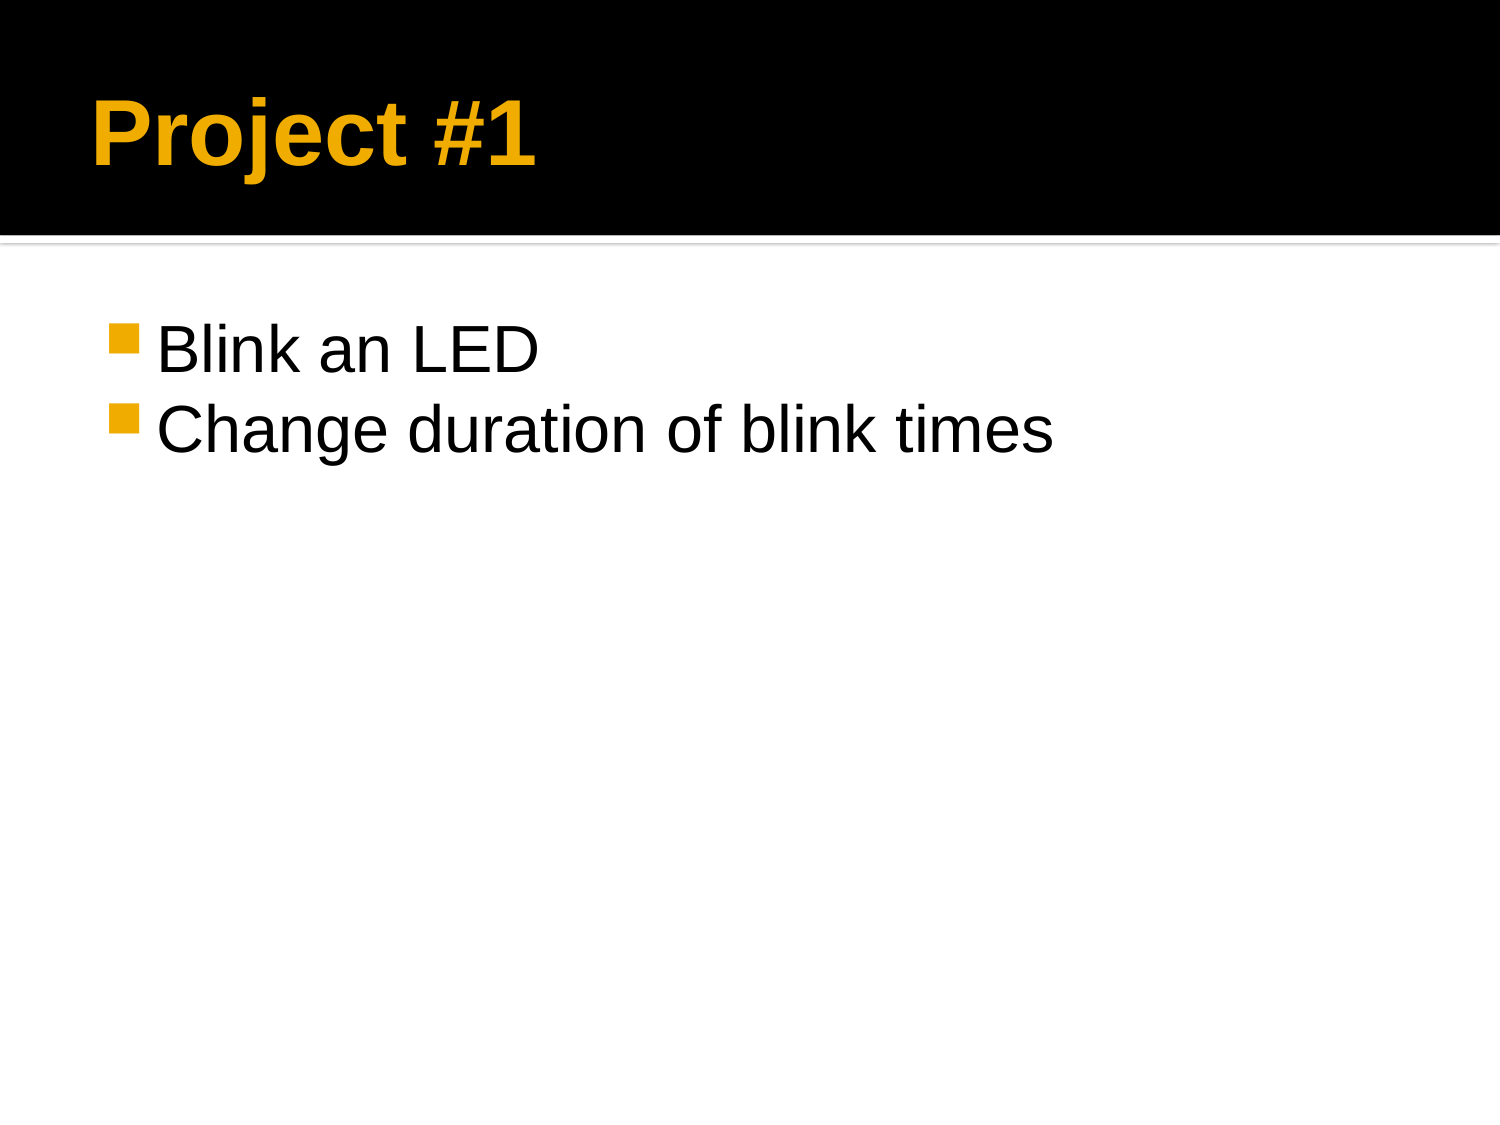

# Project #1
Blink an LED
Change duration of blink times